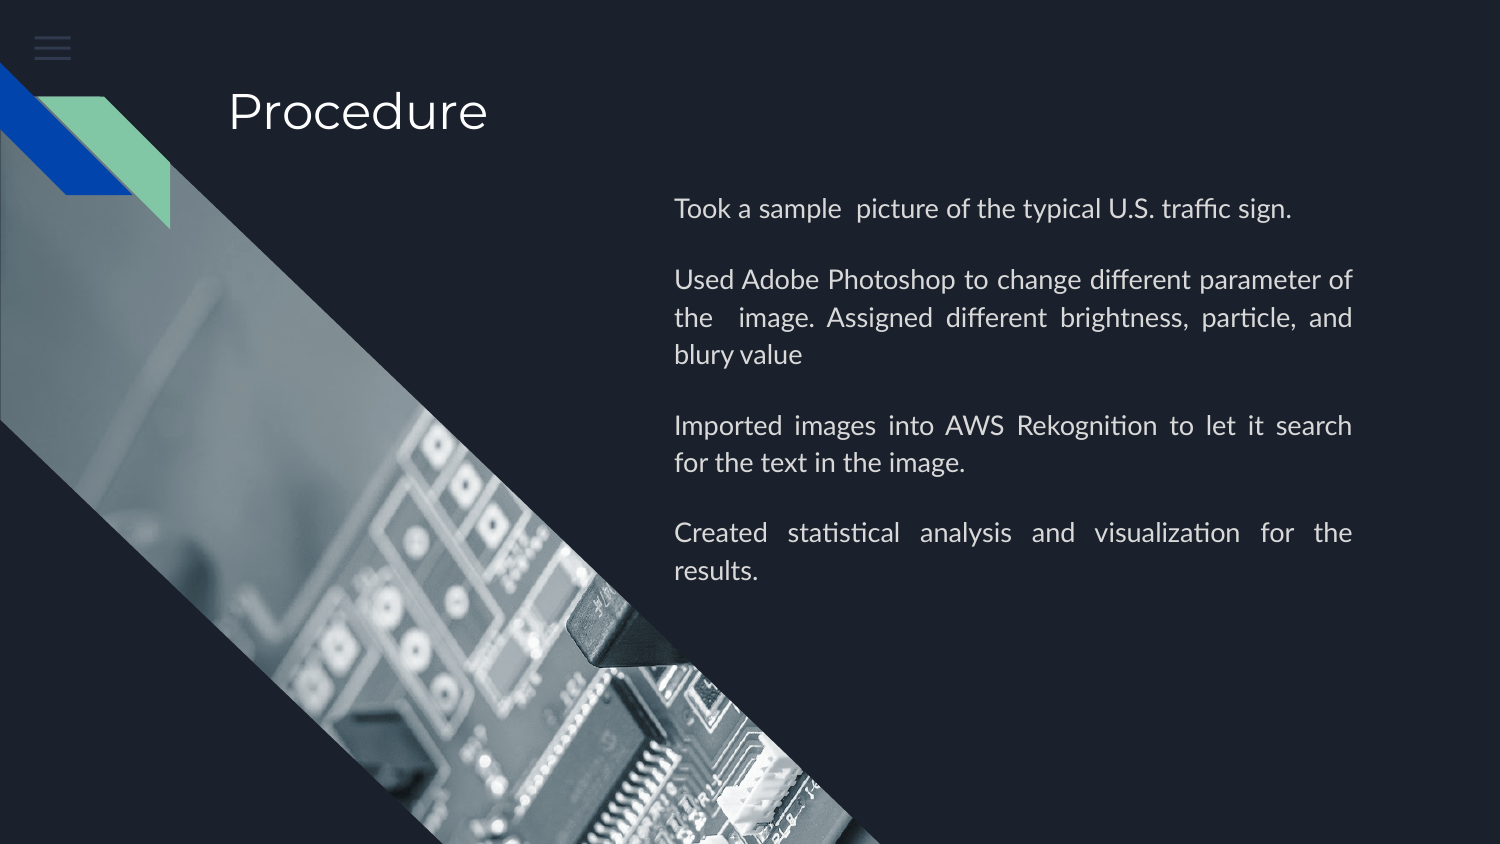

# Procedure
Took a sample  picture of the typical U.S. traffic sign.
Used Adobe Photoshop to change different parameter of the  image. Assigned different brightness, particle, and blury value
Imported images into AWS Rekognition to let it search for the text in the image.
Created statistical analysis and visualization for the results.